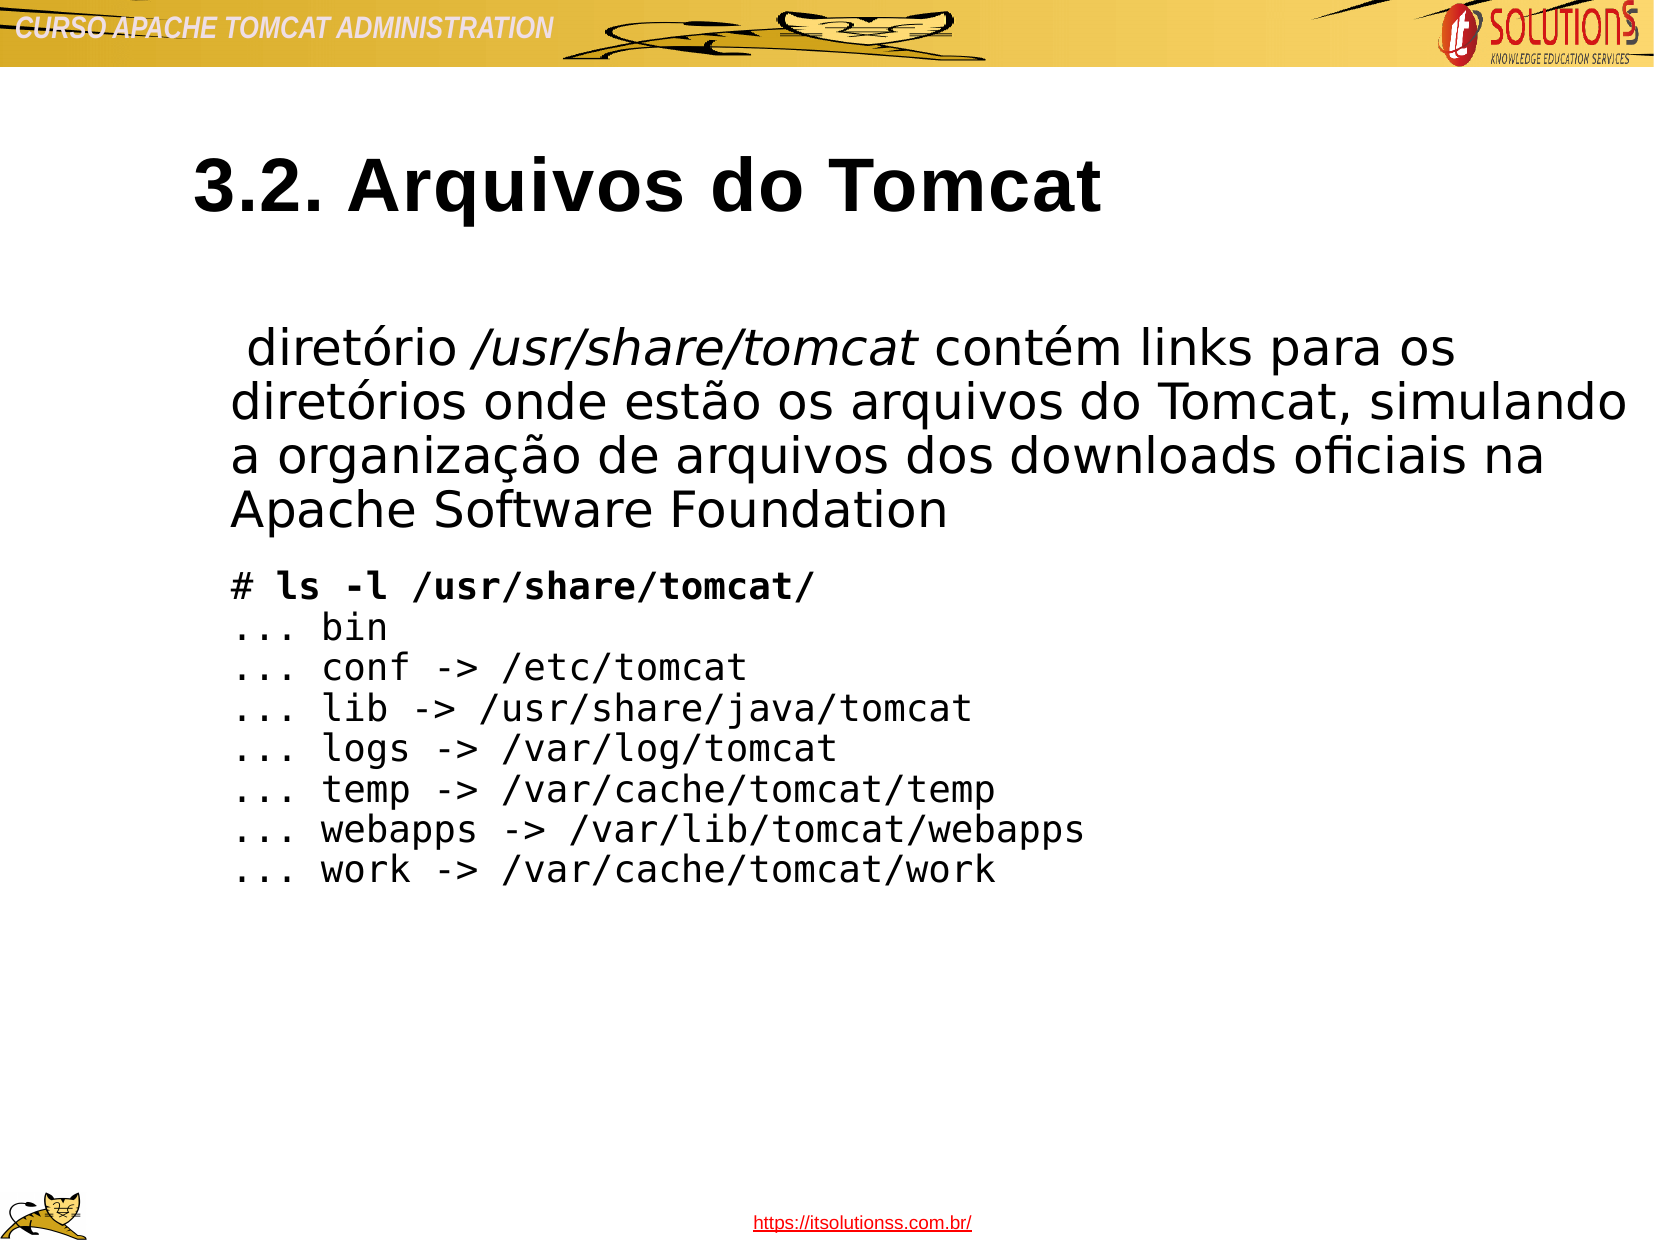

3.2. Arquivos do Tomcat
 diretório /usr/share/tomcat contém links para os diretórios onde estão os arquivos do Tomcat, simulando a organização de arquivos dos downloads oficiais na Apache Software Foundation
# ls -l /usr/share/tomcat/ ... bin ... conf -> /etc/tomcat ... lib -> /usr/share/java/tomcat ... logs -> /var/log/tomcat ... temp -> /var/cache/tomcat/temp ... webapps -> /var/lib/tomcat/webapps ... work -> /var/cache/tomcat/work